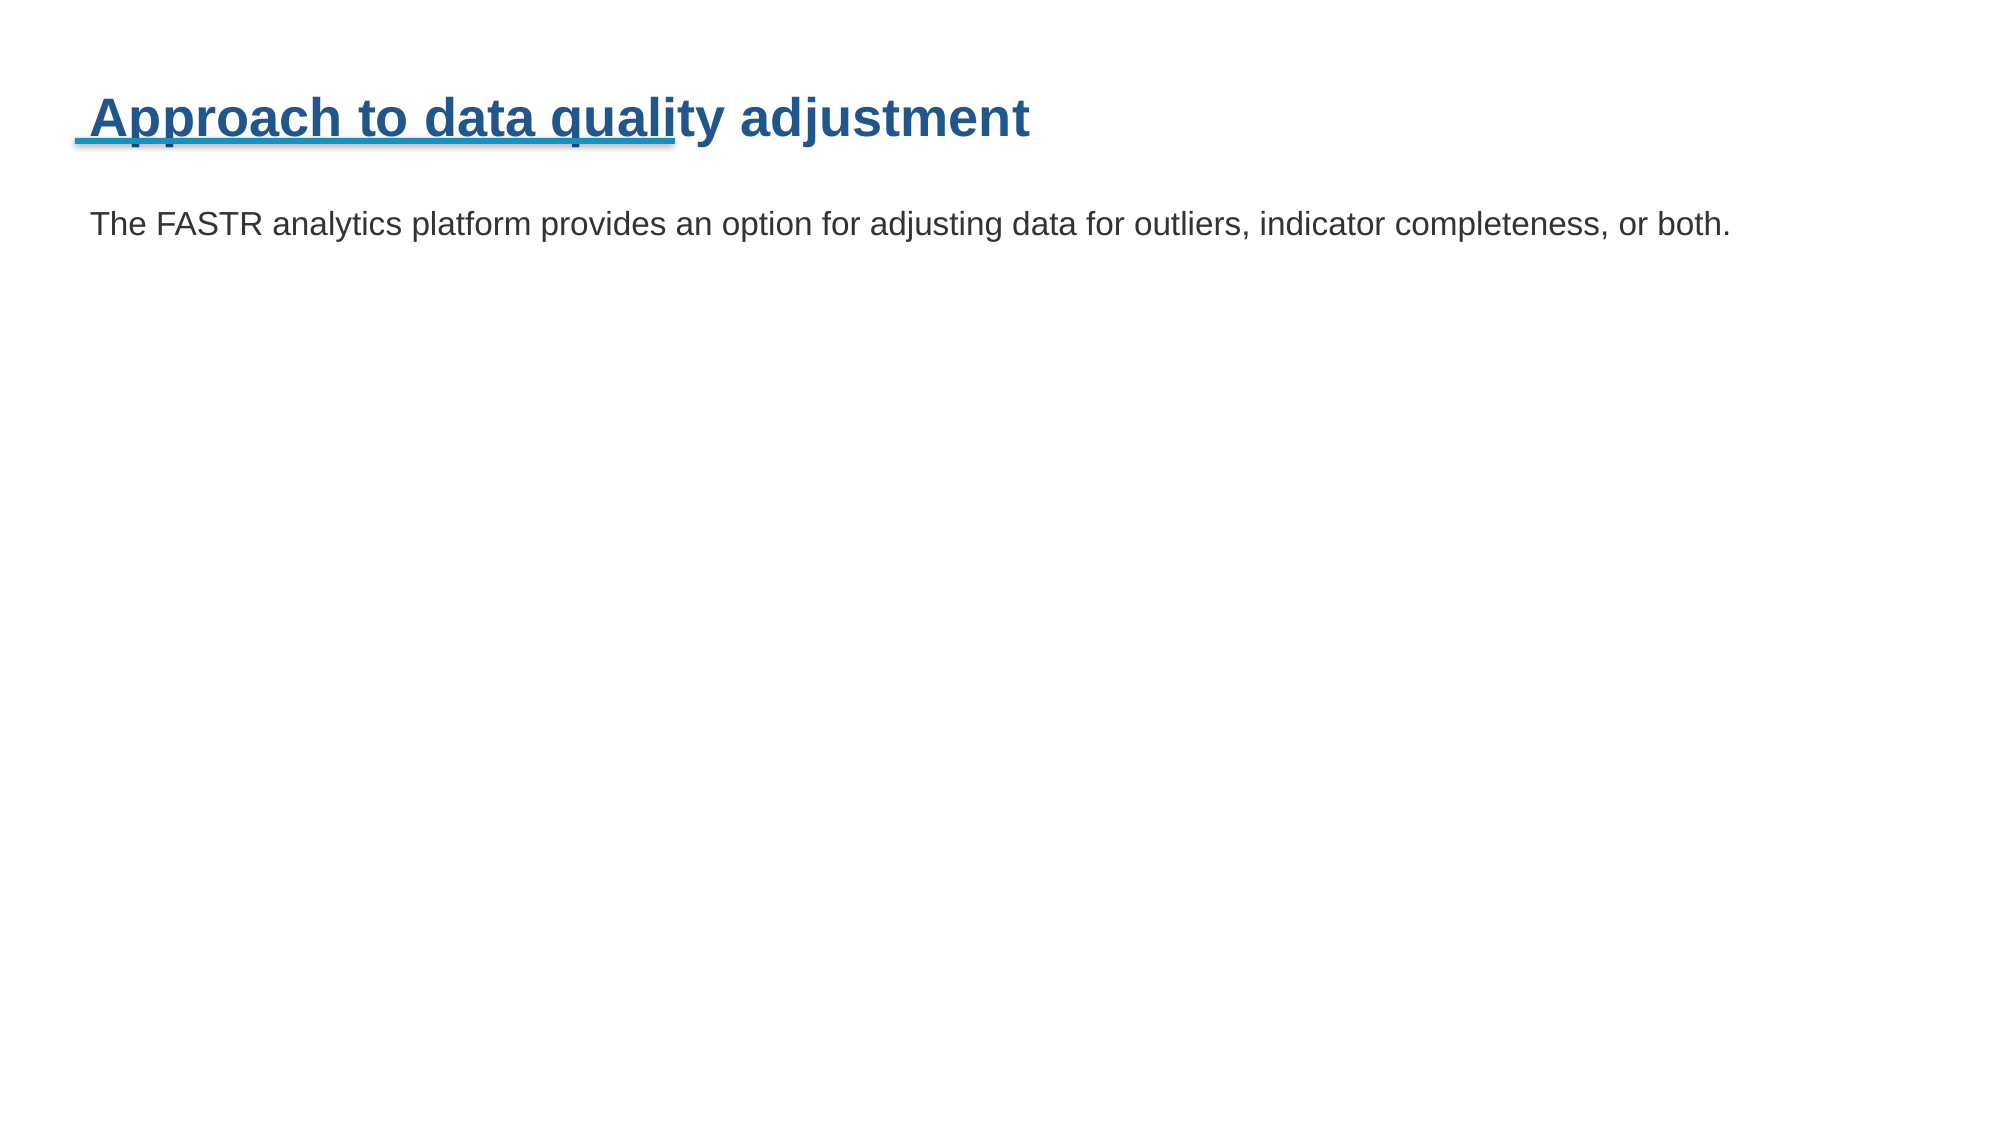

Approach to data quality adjustment

The FASTR analytics platform provides an option for adjusting data for outliers, indicator completeness, or both.